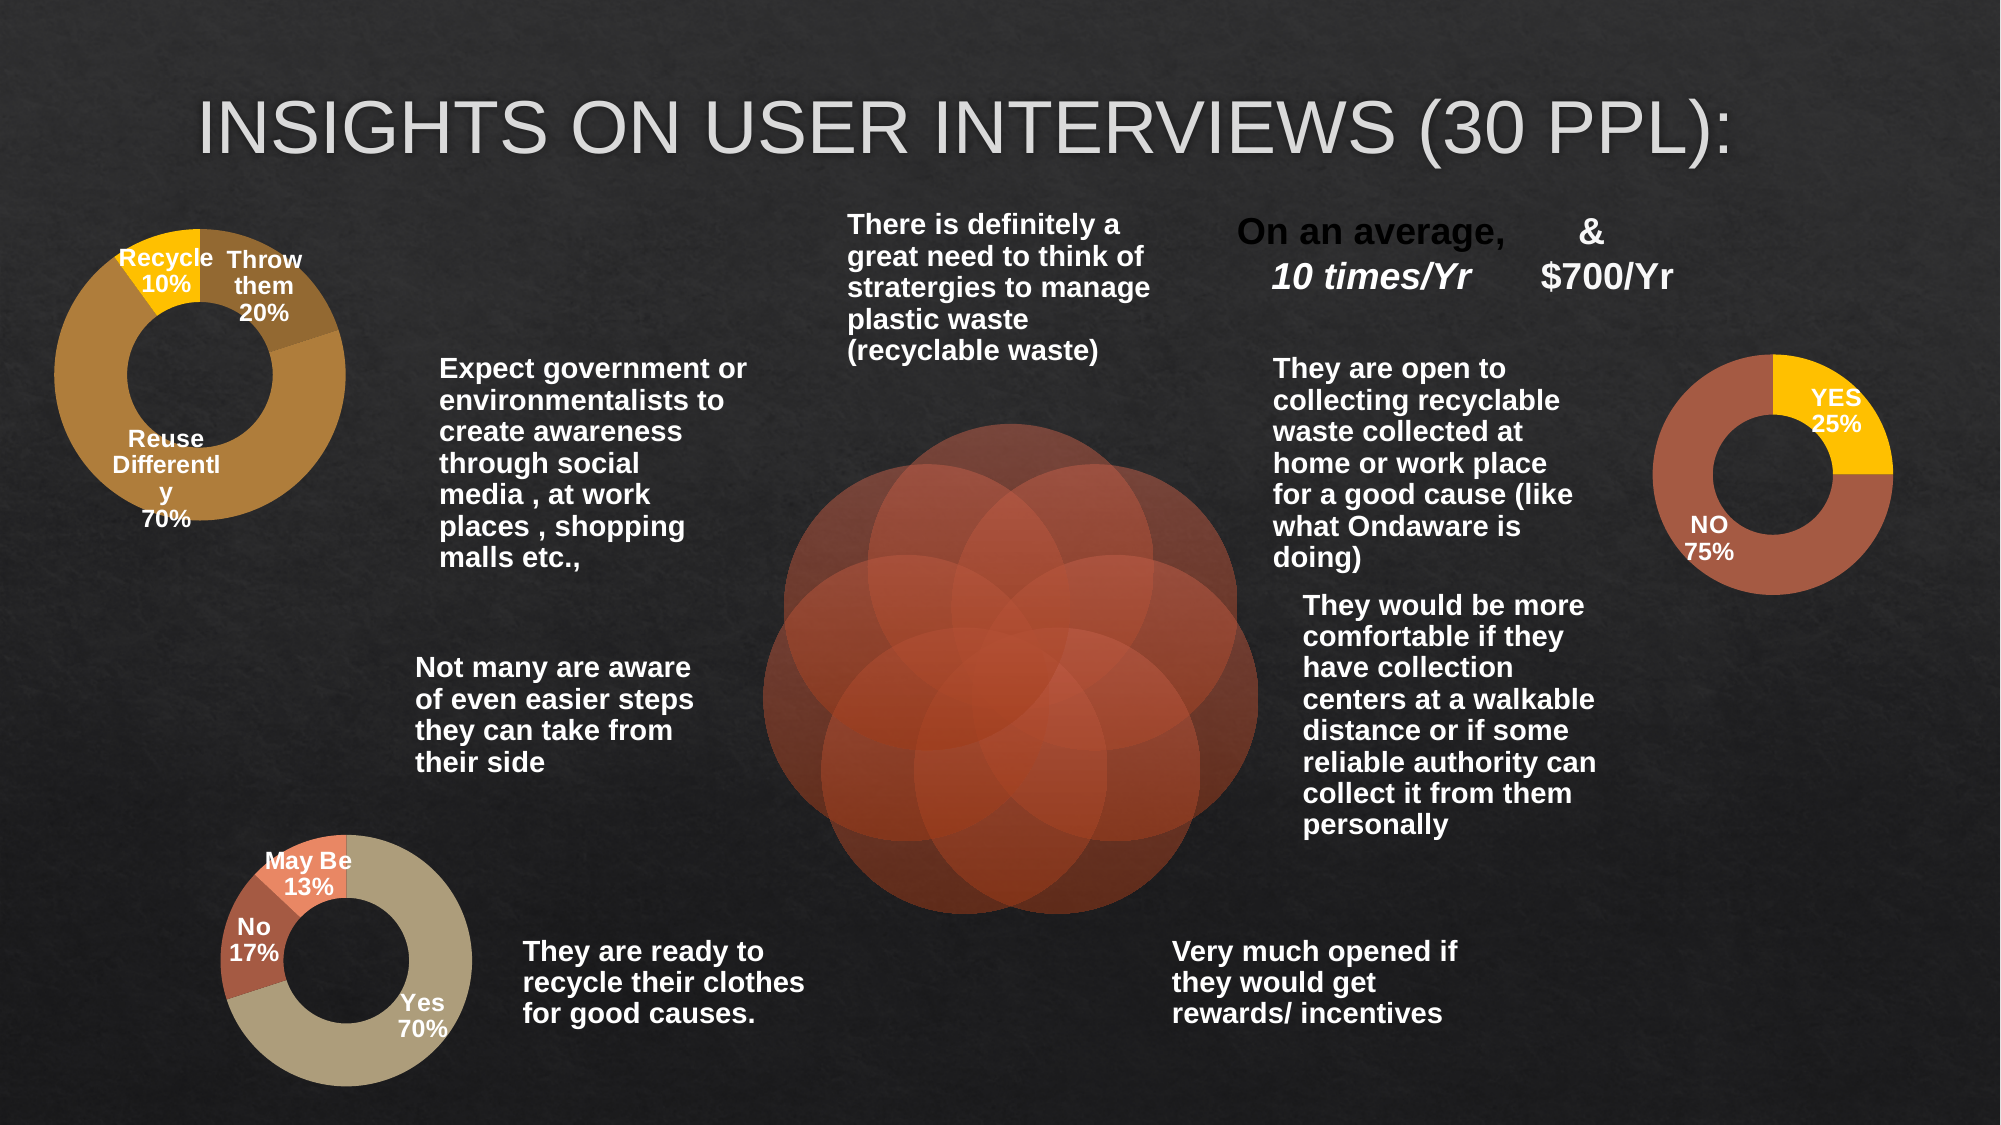

# INSIGHTS ON USER INTERVIEWS (30 PPL):
 &
    $700/Yr
On an average,
10 times/Yr

### Chart

| Category | Sales |
|---|---|
| Throw them | 20.0 |
| Reuse Differently | 70.0 |
| Recycle | 10.0 |
There is definitely a great need to think of stratergies to manage plastic waste (recyclable waste)
They are open to collecting recyclable waste collected at home or work place for a good cause (like what Ondaware is doing)
They would be more comfortable if they have collection centers at a walkable distance or if some reliable authority can collect it from them personally
Very much opened if they would get rewards/ incentives
They are ready to recycle their clothes for good causes.
Not many are aware of even easier steps they can take from their side
Expect government or environmentalists to create awareness through social media , at work places , shopping malls etc.,

### Chart

| Category | Sales |
|---|---|
| YES | 25.0 |
| NO | 75.0 |

### Chart

| Category | Sales |
|---|---|
| Yes | 70.0 |
| No | 17.0 |
| May Be | 13.0 |